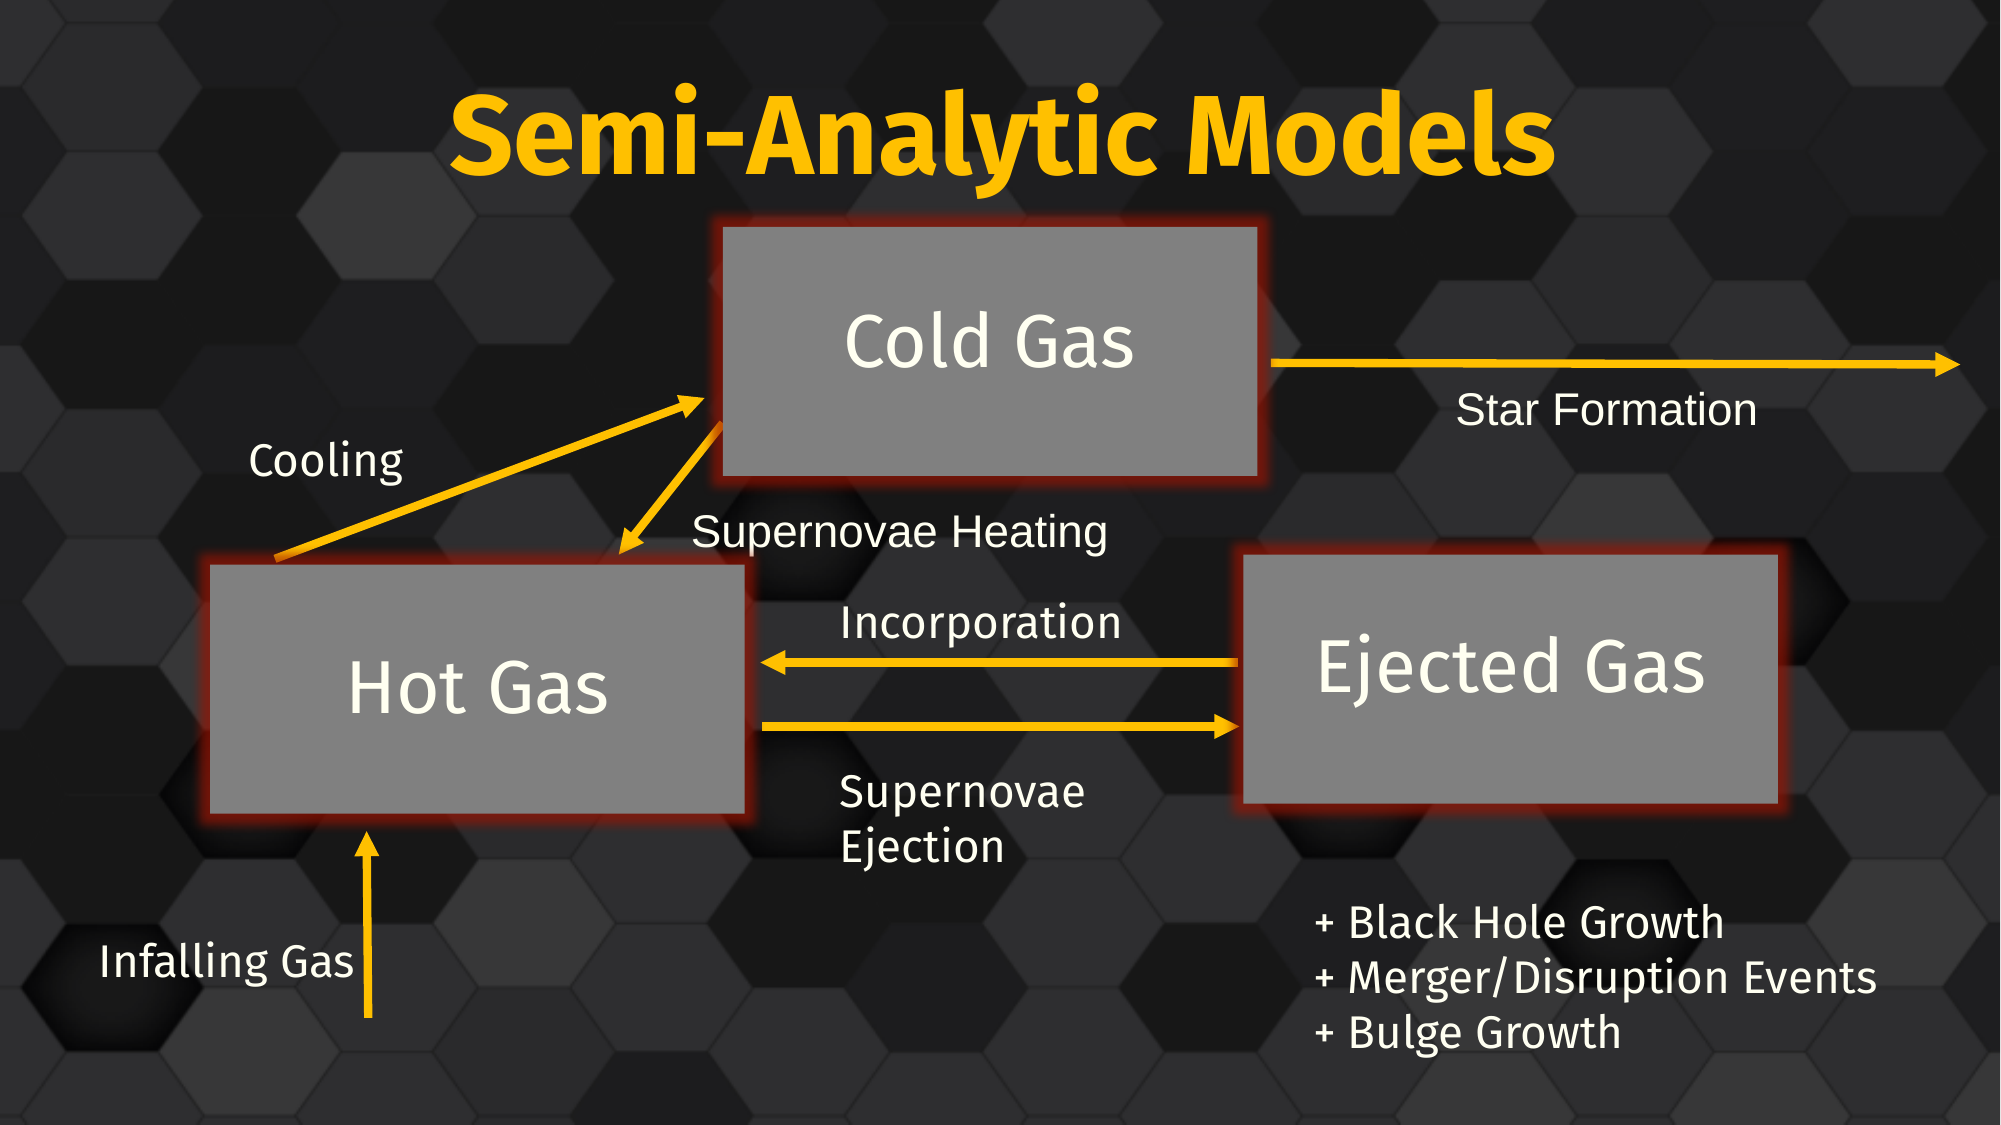

Semi-Analytic Models

Cold Gas
Star Formation
Cooling
Supernovae Heating

Incorporation
Ejected Gas
Hot Gas
Supernovae Ejection
+ Black Hole Growth
+ Merger/Disruption Events
+ Bulge Growth
Infalling Gas